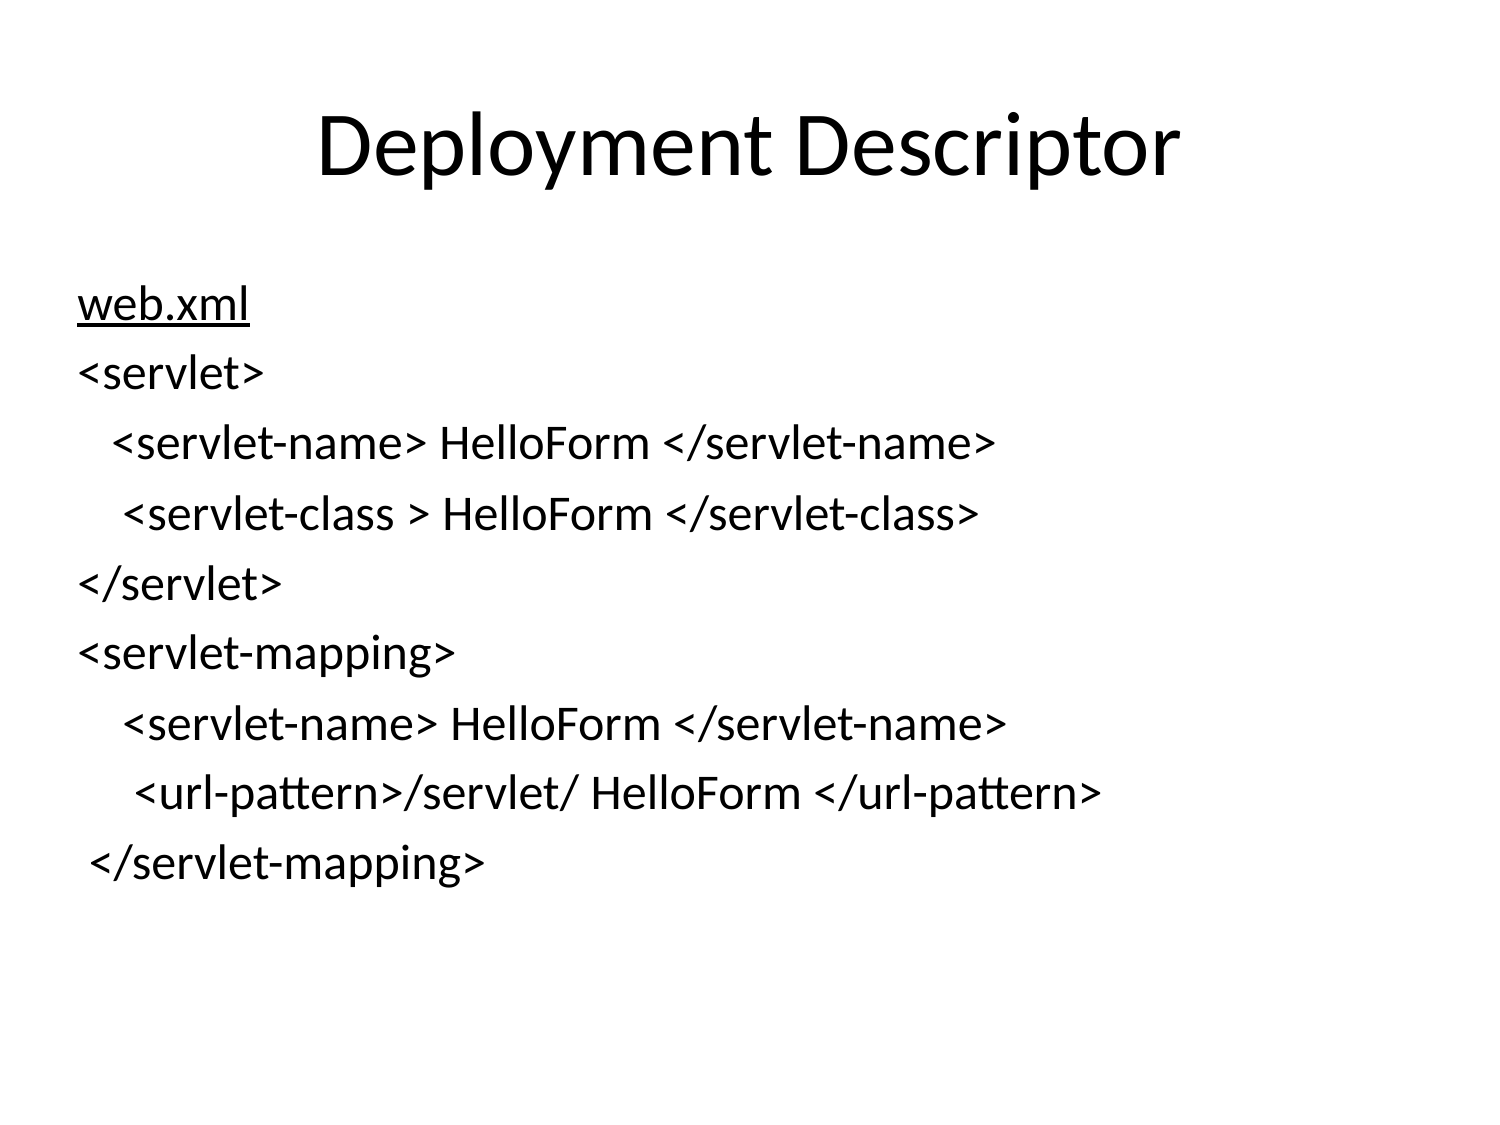

# Deployment Descriptor
web.xml
<servlet>
   <servlet-name> HelloForm </servlet-name>
    <servlet-class > HelloForm </servlet-class>
</servlet>
<servlet-mapping>
    <servlet-name> HelloForm </servlet-name>
     <url-pattern>/servlet/ HelloForm </url-pattern>
 </servlet-mapping>